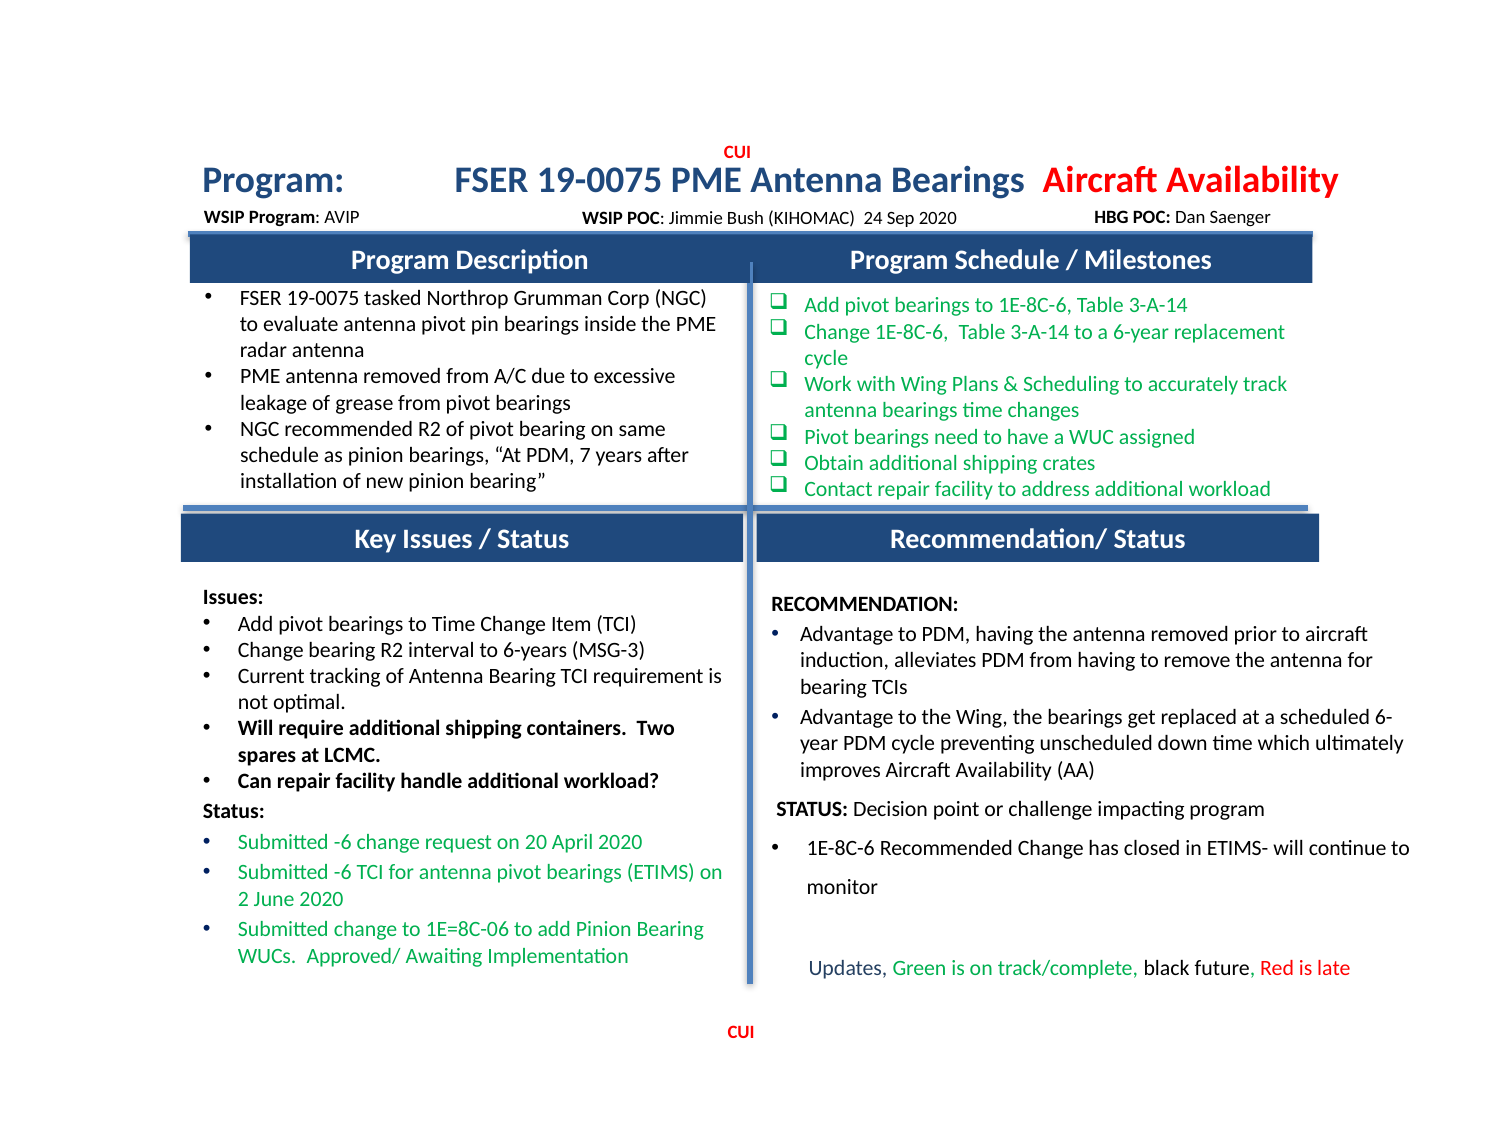

CUI
Program:             FSER 19-0075 PME Antenna Bearings  Aircraft Availability
WSIP Program: AVIP
HBG POC: Dan Saenger
WSIP POC: Jimmie Bush (KIHOMAC)  24 Sep 2020
Program Description
Program Schedule / Milestones

FSER 19-0075 tasked Northrop Grumman Corp (NGC) to evaluate antenna pivot pin bearings inside the PME radar antenna
PME antenna removed from A/C due to excessive leakage of grease from pivot bearings
NGC recommended R2 of pivot bearing on same    schedule as pinion bearings, “At PDM, 7 years after installation of new pinion bearing”
Add pivot bearings to 1E-8C-6, Table 3-A-14
Change 1E-8C-6,  Table 3-A-14 to a 6-year replacement cycle
Work with Wing Plans & Scheduling to accurately track antenna bearings time changes
Pivot bearings need to have a WUC assigned
Obtain additional shipping crates
Contact repair facility to address additional workload

Key Issues / Status
Recommendation/ Status
Issues:
Add pivot bearings to Time Change Item (TCI)
Change bearing R2 interval to 6-years (MSG-3)
Current tracking of Antenna Bearing TCI requirement is not optimal.
Will require additional shipping containers.  Two spares at LCMC.
Can repair facility handle additional workload?
Status:
Submitted -6 change request on 20 April 2020
Submitted -6 TCI for antenna pivot bearings (ETIMS) on 2 June 2020
Submitted change to 1E=8C-06 to add Pinion Bearing WUCs.  Approved/ Awaiting Implementation

RECOMMENDATION:
Advantage to PDM, having the antenna removed prior to aircraft induction, alleviates PDM from having to remove the antenna for bearing TCIs
Advantage to the Wing, the bearings get replaced at a scheduled 6-year PDM cycle preventing unscheduled down time which ultimately improves Aircraft Availability (AA)
 STATUS: Decision point or challenge impacting program
1E-8C-6 Recommended Change has closed in ETIMS- will continue to monitor

Updates, Green is on track/complete, black future, Red is late

CUI